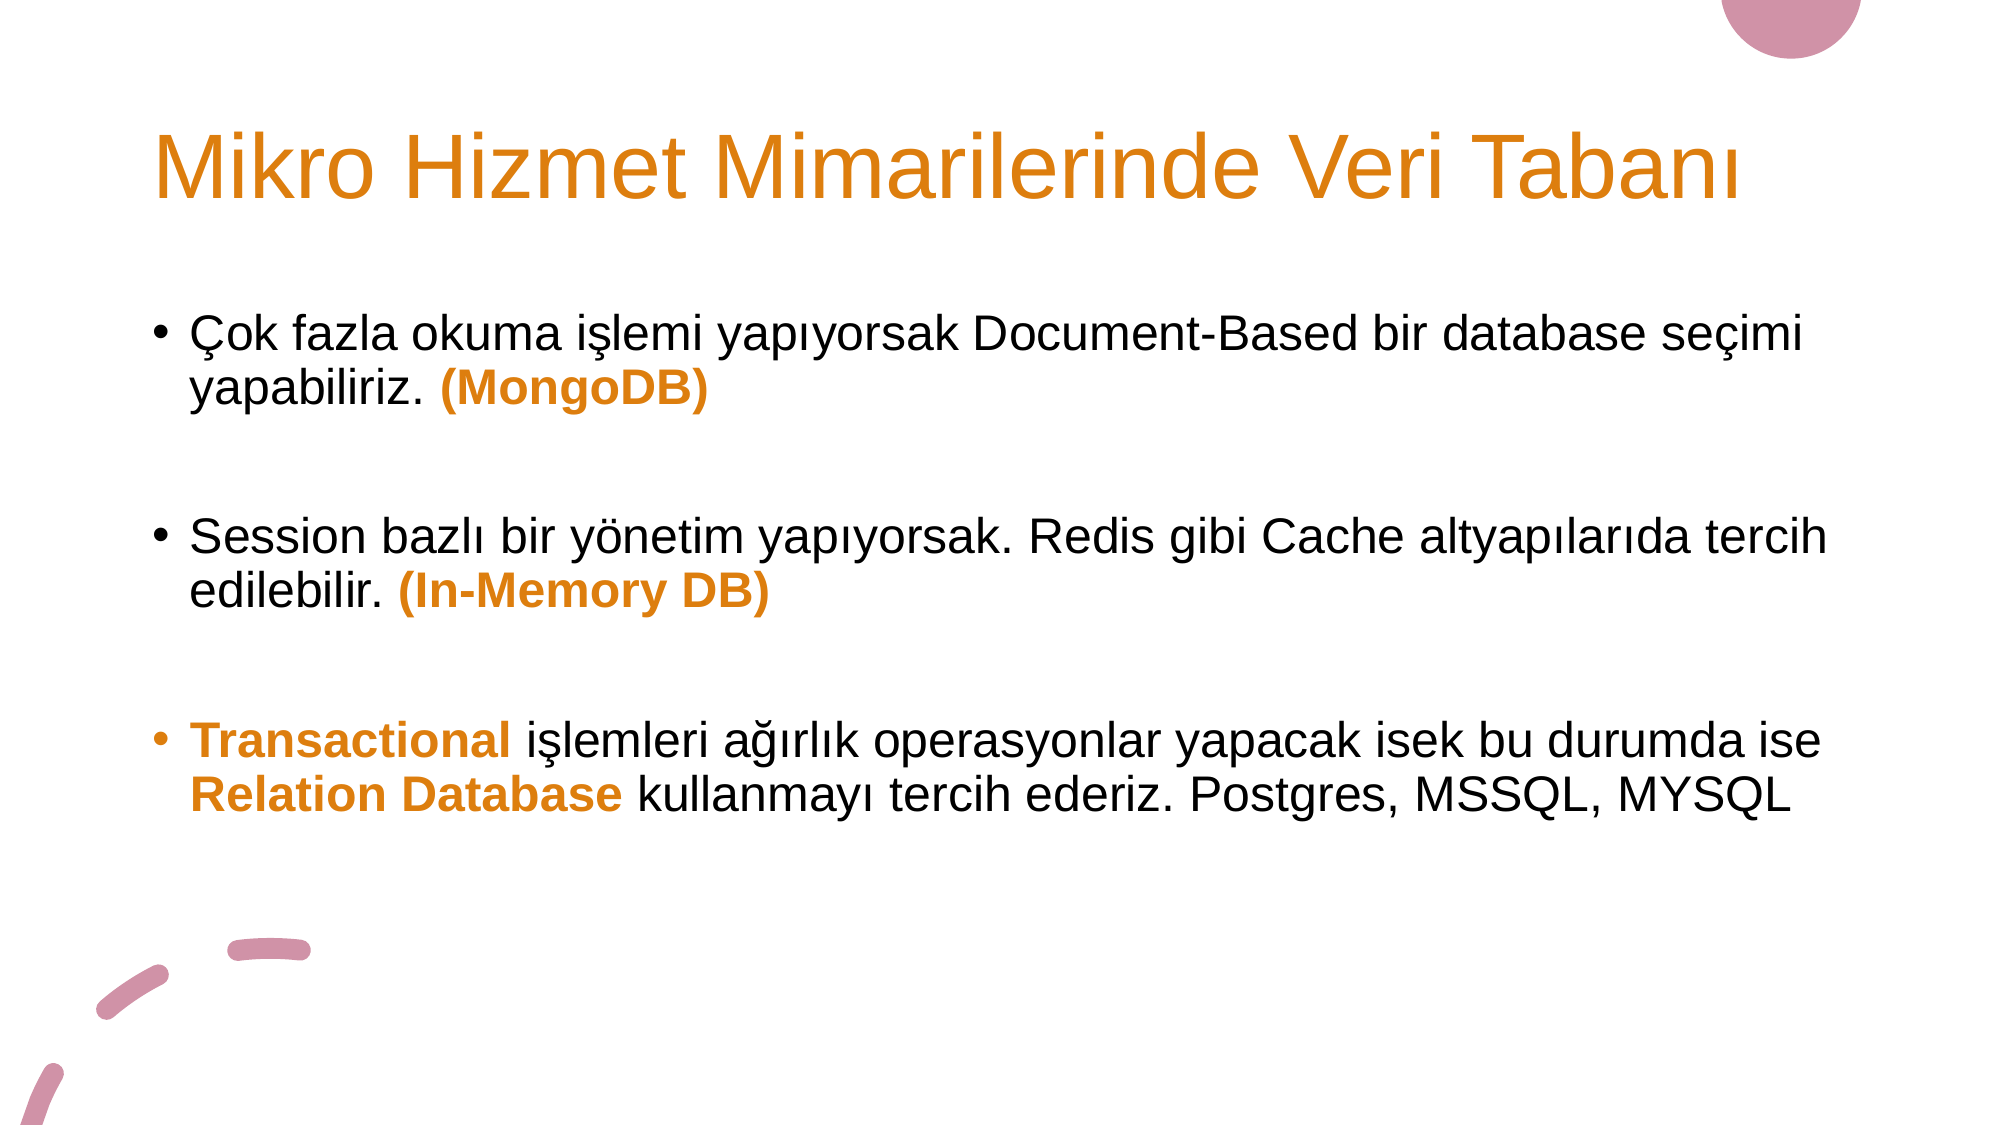

# Mikro Hizmet Mimarilerinde Veri Tabanı
Çok fazla okuma işlemi yapıyorsak Document-Based bir database seçimi yapabiliriz. (MongoDB)

Session bazlı bir yönetim yapıyorsak. Redis gibi Cache altyapılarıda tercih edilebilir. (In-Memory DB)

Transactional işlemleri ağırlık operasyonlar yapacak isek bu durumda ise Relation Database kullanmayı tercih ederiz. Postgres, MSSQL, MYSQL